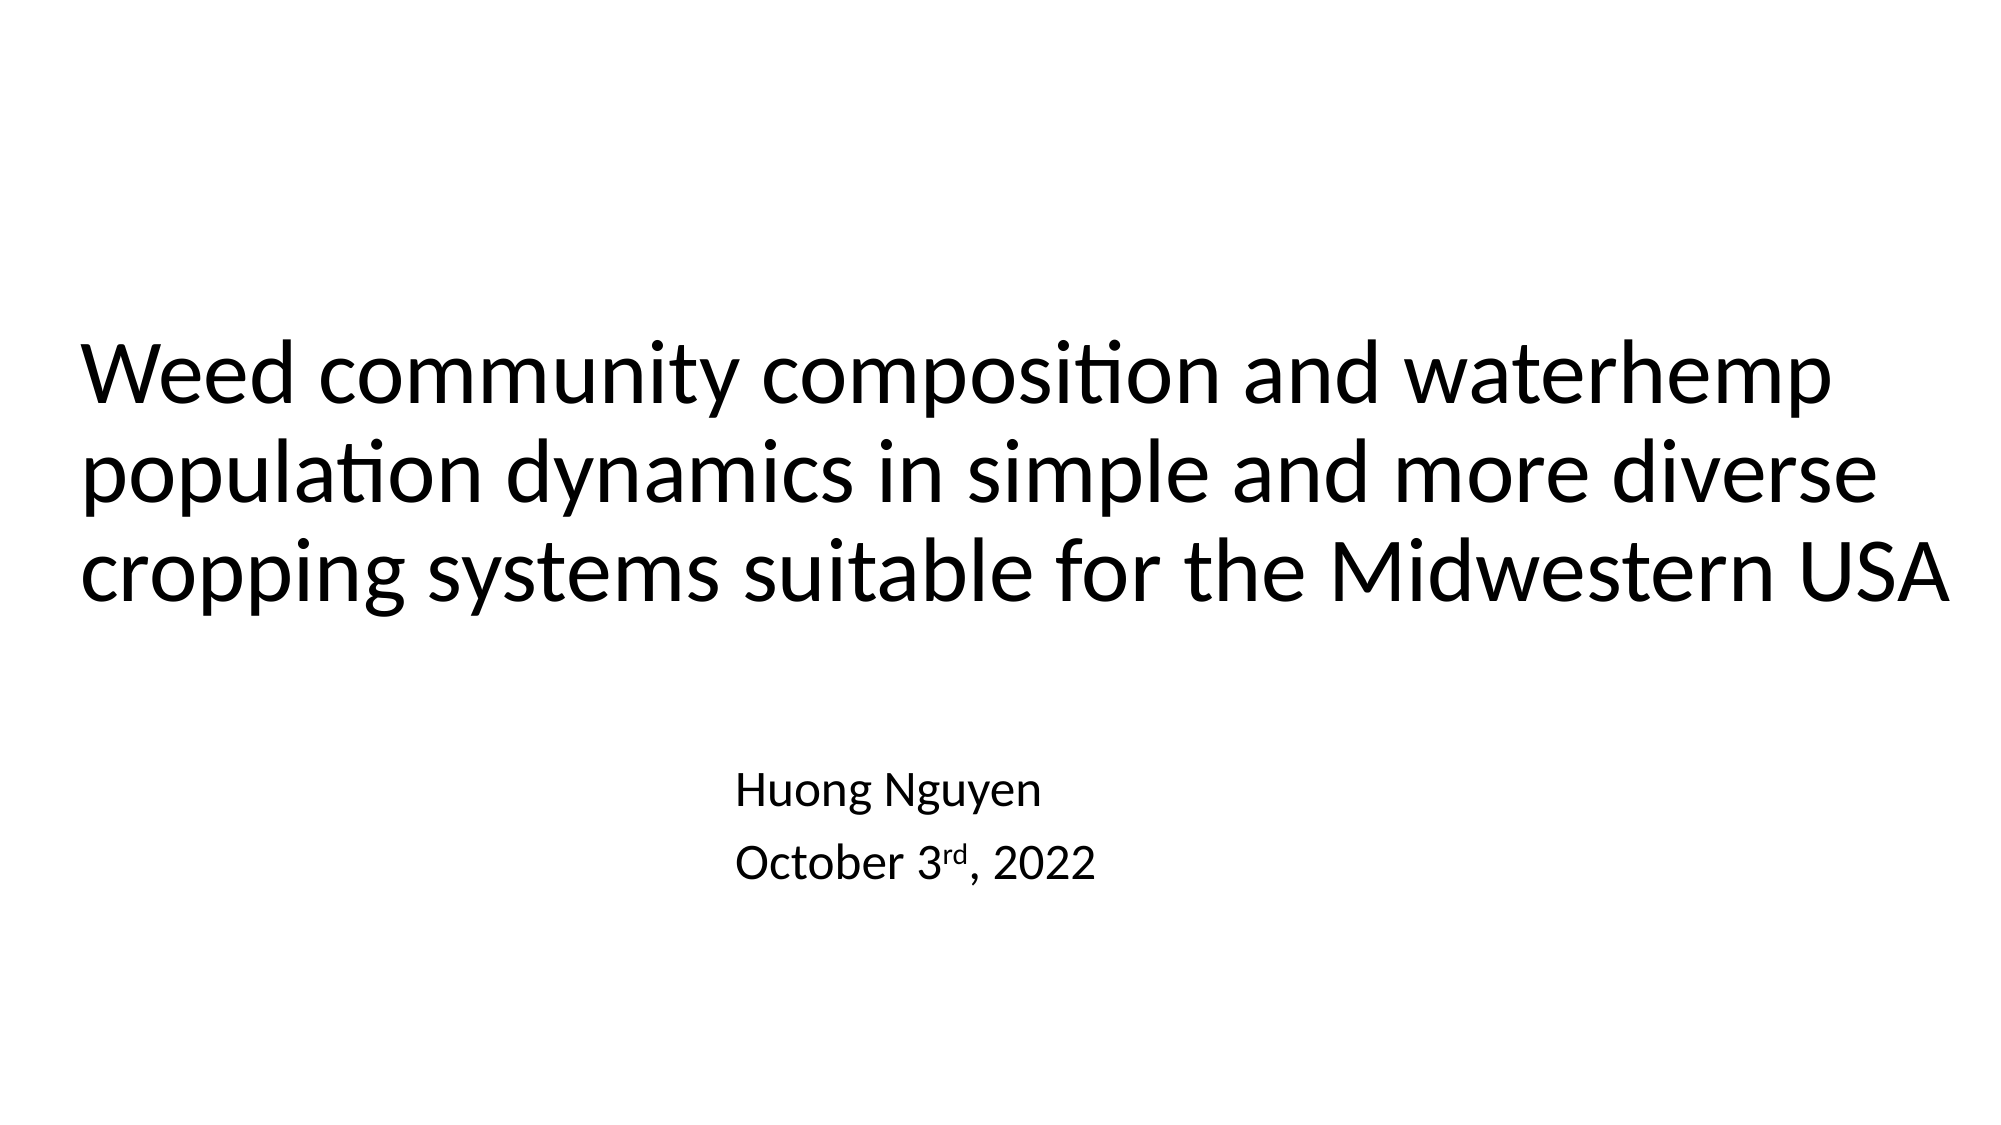

Weed community composition and waterhemp population dynamics in simple and more diverse cropping systems suitable for the Midwestern USA
Huong Nguyen
October 3rd, 2022